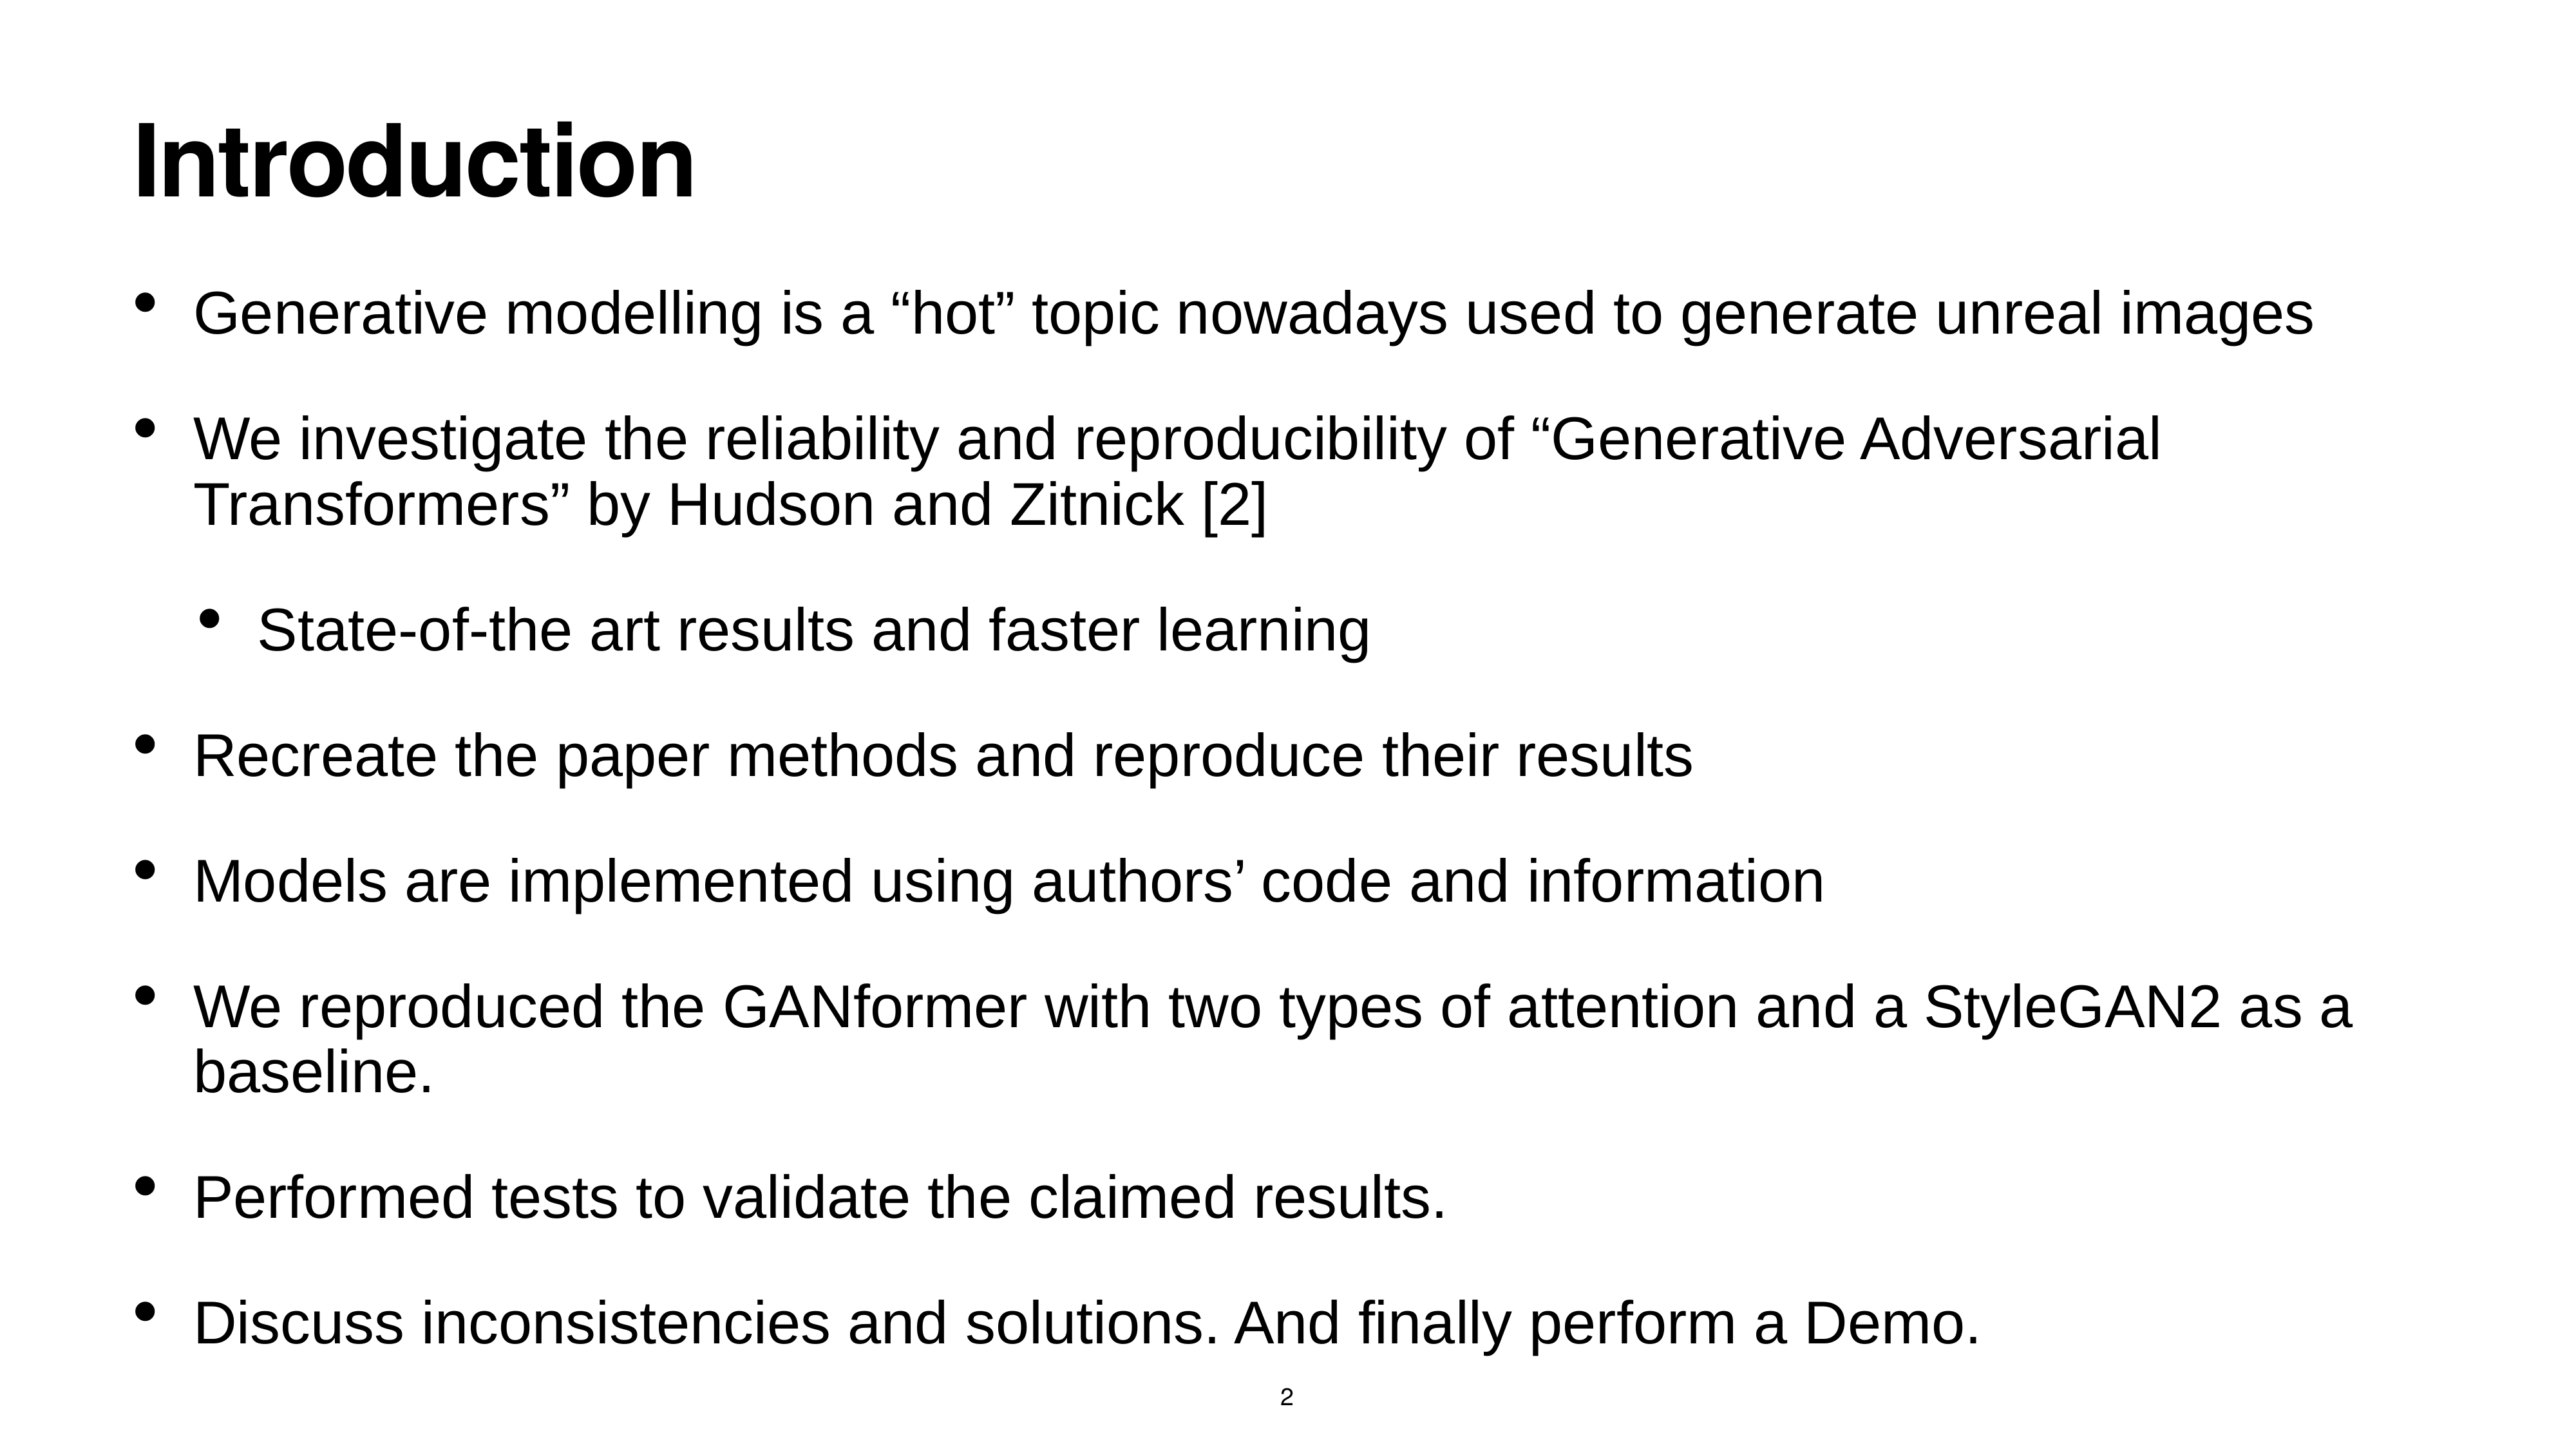

# Introduction
Generative modelling is a “hot” topic nowadays used to generate unreal images
We investigate the reliability and reproducibility of “Generative Adversarial Transformers” by Hudson and Zitnick [2]
State-of-the art results and faster learning
Recreate the paper methods and reproduce their results
Models are implemented using authors’ code and information
We reproduced the GANformer with two types of attention and a StyleGAN2 as a baseline.
Performed tests to validate the claimed results.
Discuss inconsistencies and solutions. And finally perform a Demo.
2